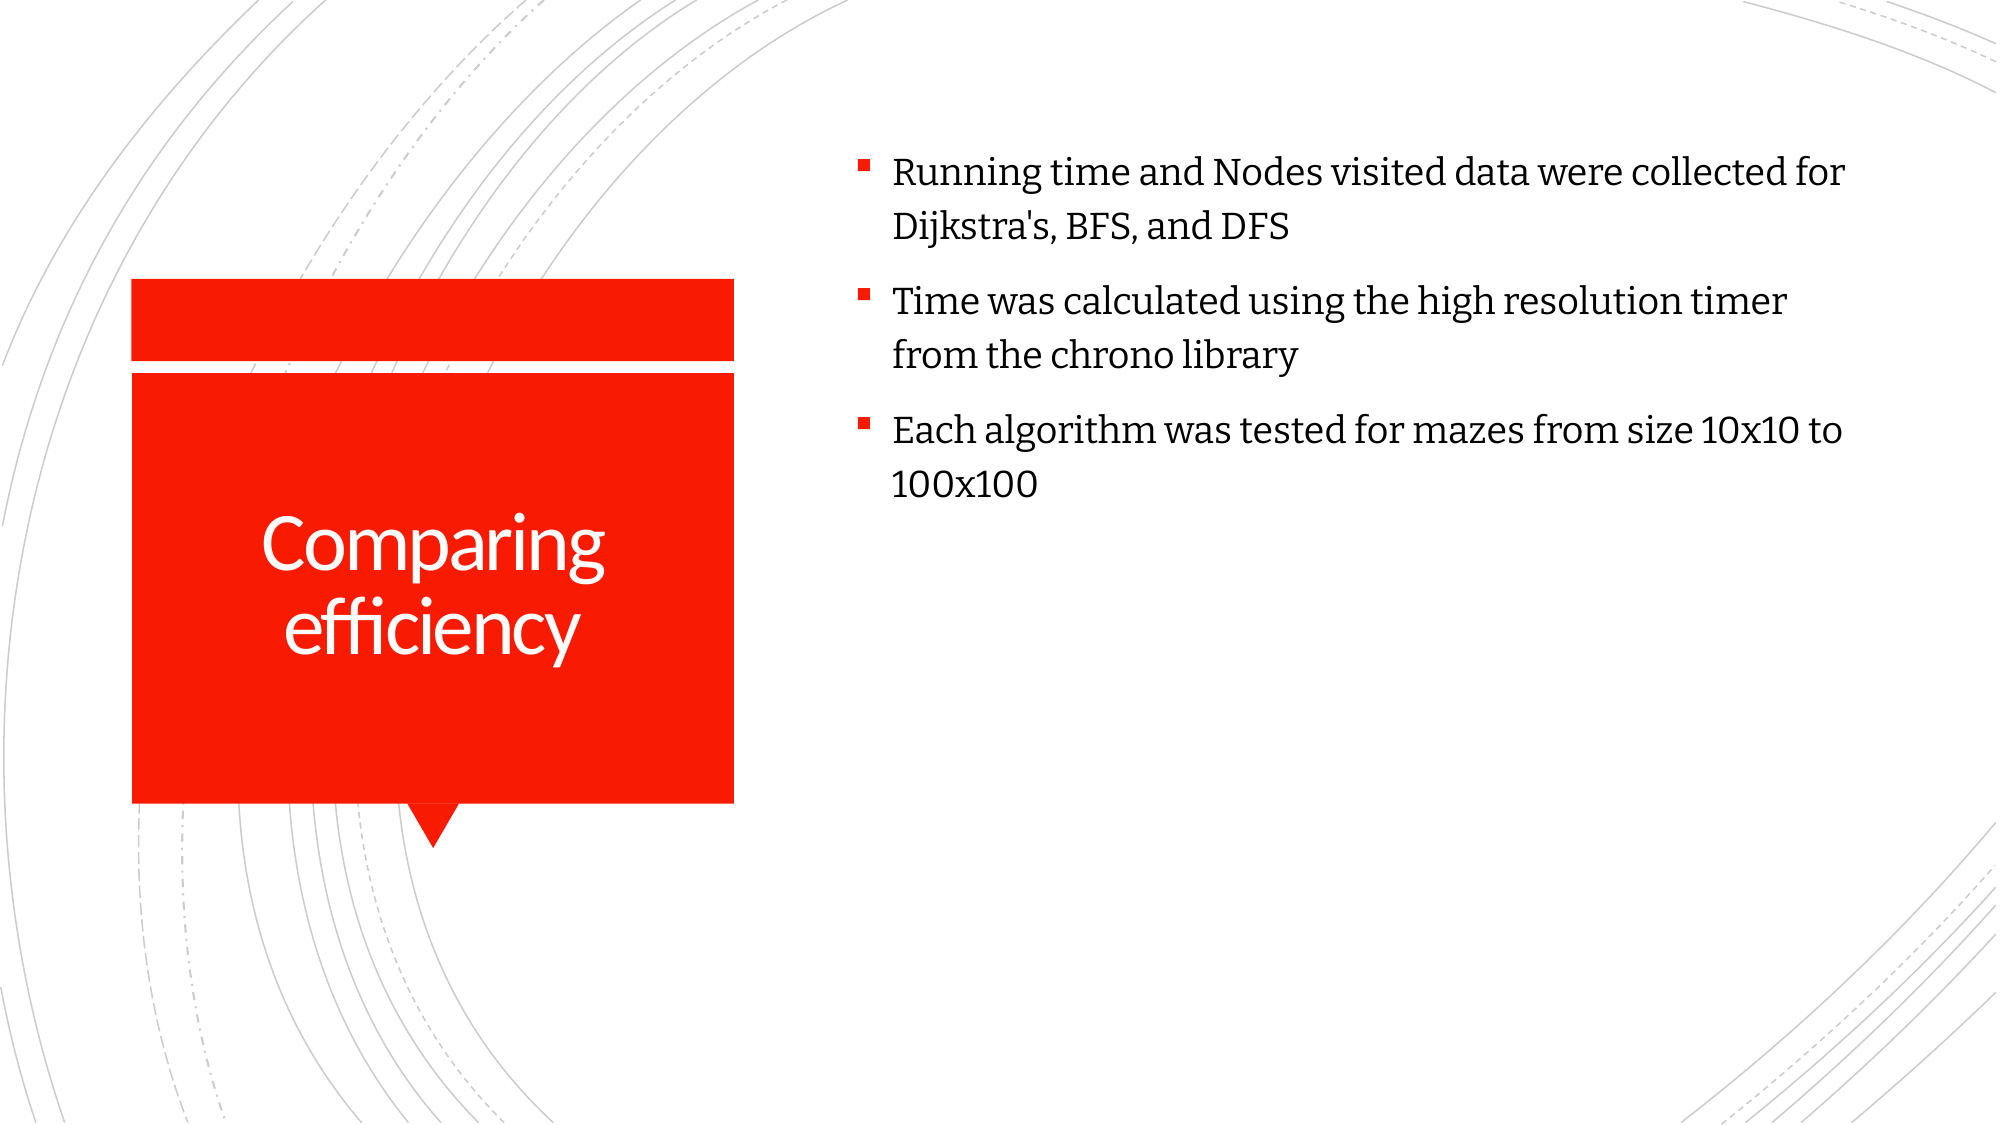

Running time and Nodes visited data were collected for Dijkstra's, BFS, and DFS
Time was calculated using the high resolution timer from the chrono library
Each algorithm was tested for mazes from size 10x10 to 100x100
# Comparing efficiency